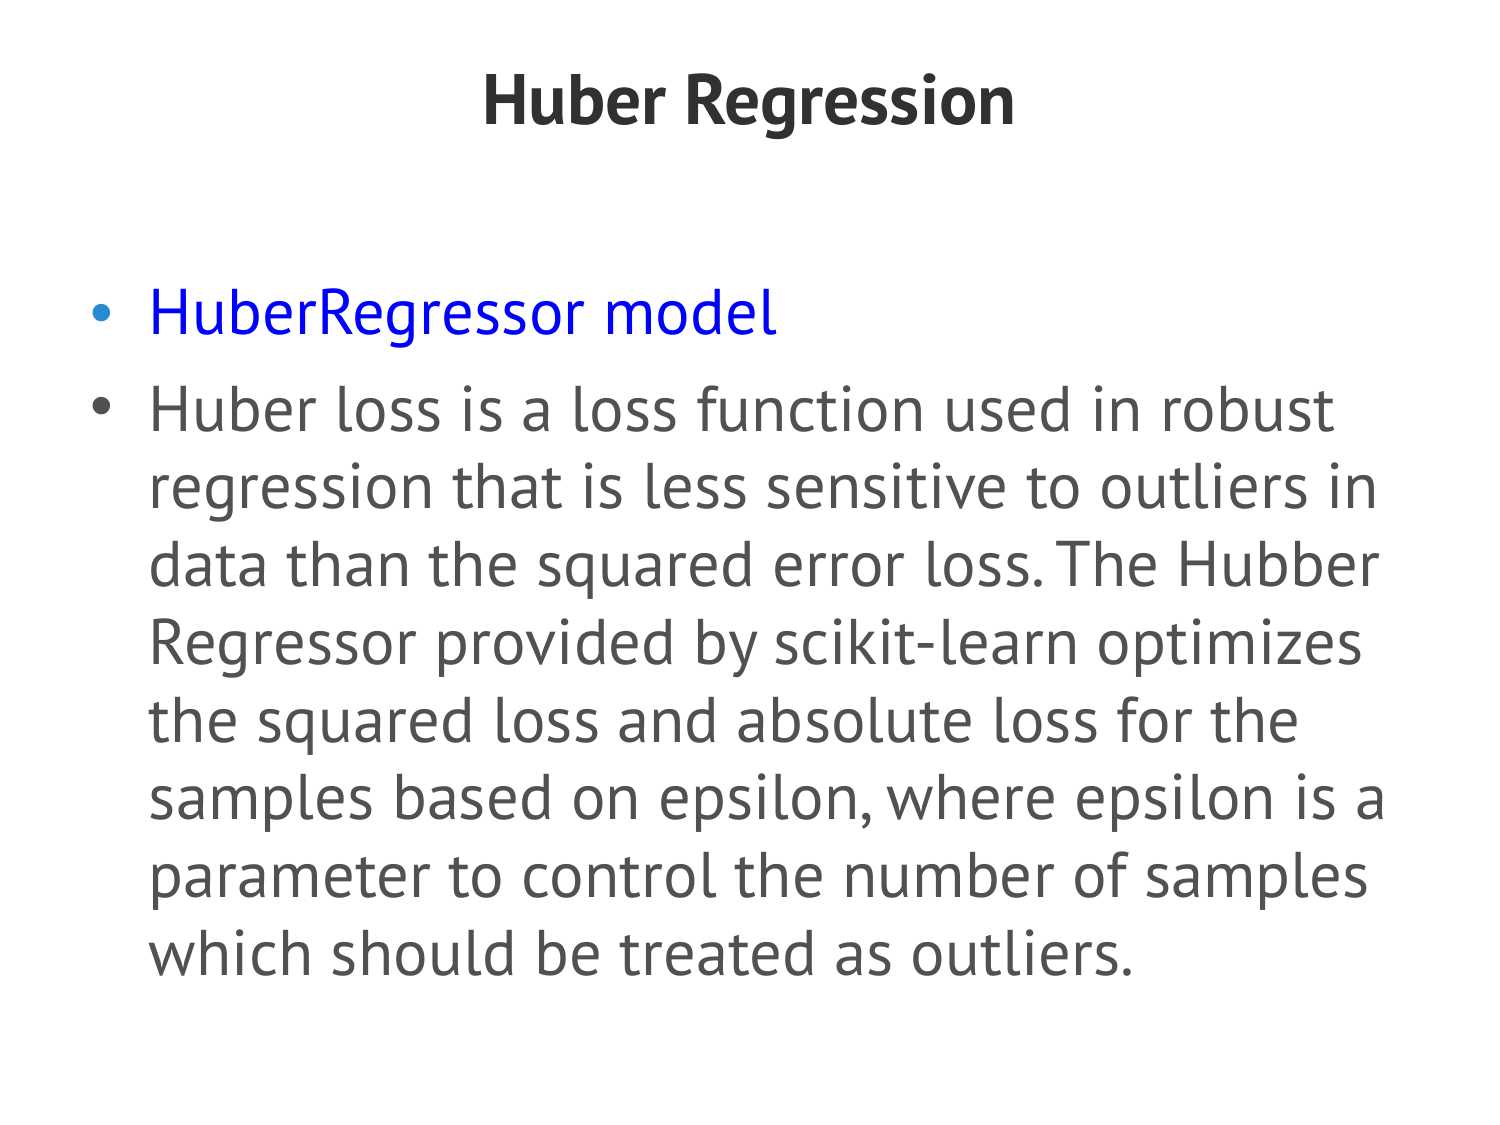

# Huber Regression
HuberRegressor model
Huber loss is a loss function used in robust regression that is less sensitive to outliers in data than the squared error loss. The Hubber Regressor provided by scikit-learn optimizes the squared loss and absolute loss for the samples based on epsilon, where epsilon is a parameter to control the number of samples which should be treated as outliers.